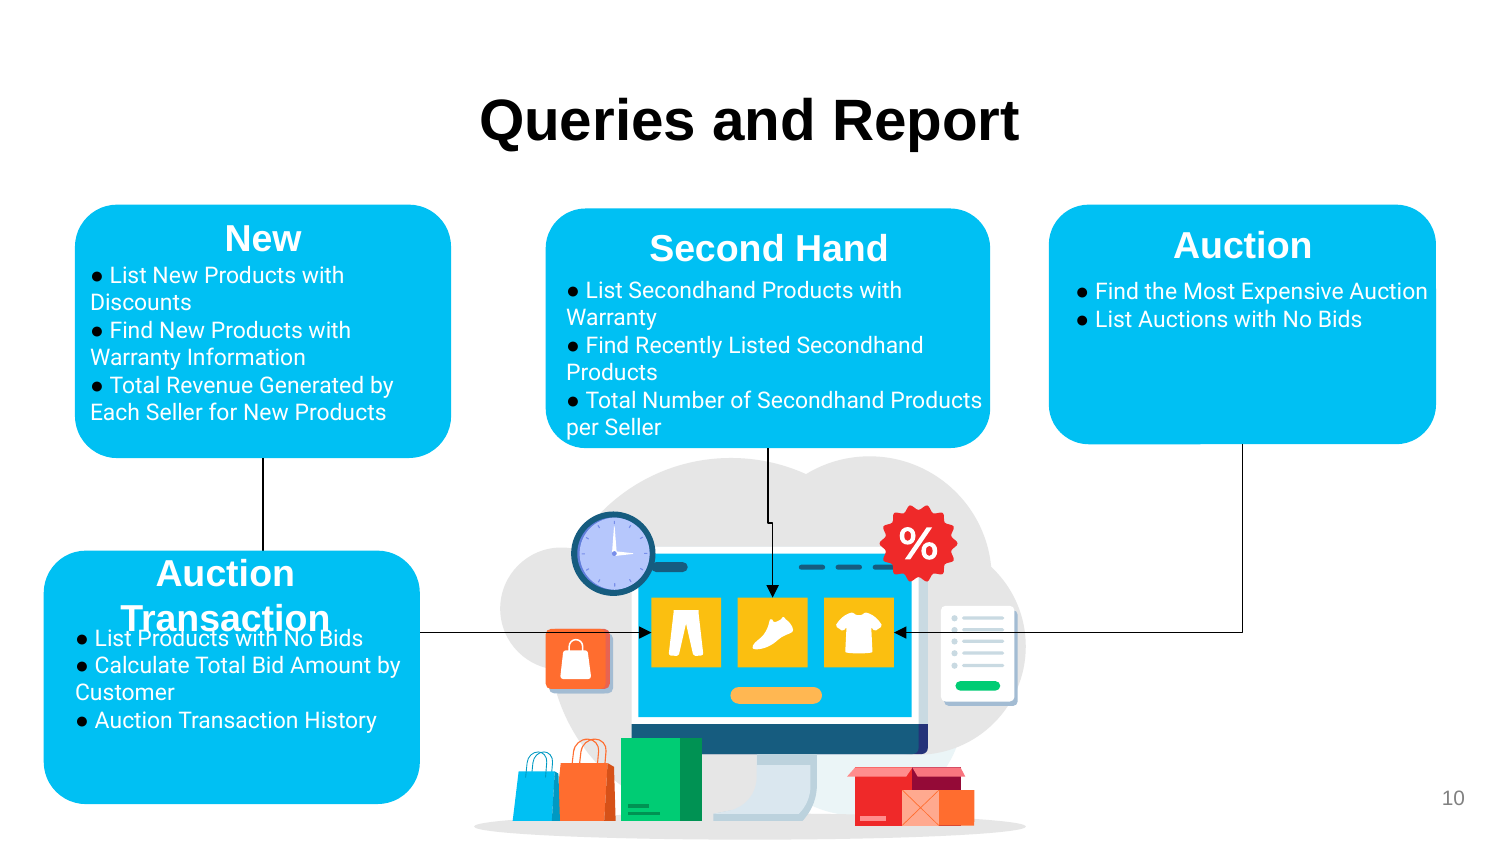

# Queries and Report

New
● List New Products with Discounts
● Find New Products with Warranty Information
● Total Revenue Generated by Each Seller for New Products

Auction
● Find the Most Expensive Auction
● List Auctions with No Bids

Second Hand
● List Secondhand Products with Warranty
● Find Recently Listed Secondhand Products
● Total Number of Secondhand Products per Seller

Auction Transaction
● List Products with No Bids
● Calculate Total Bid Amount by Customer
● Auction Transaction History

10